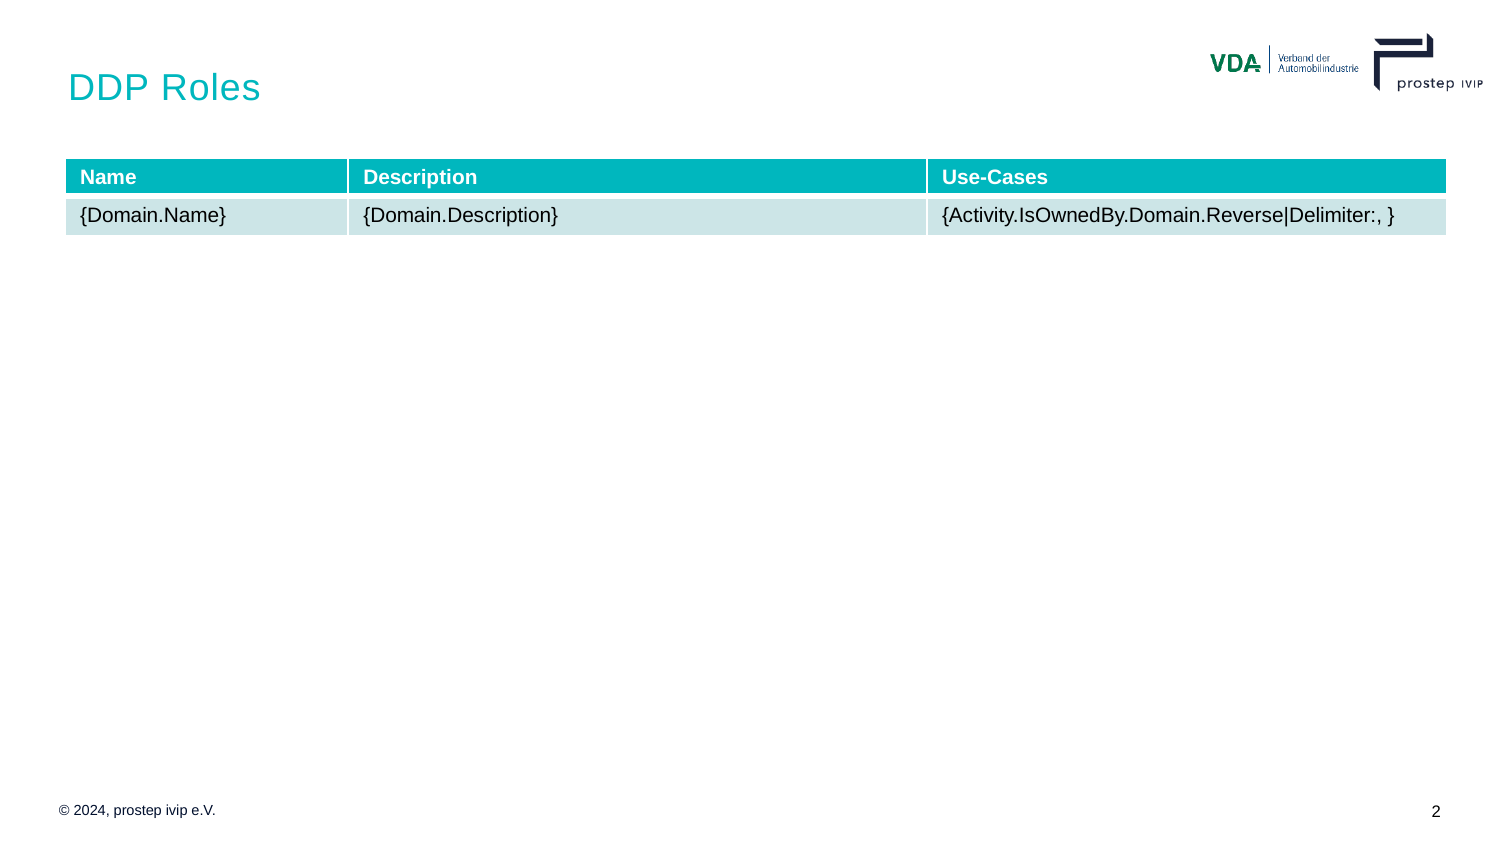

# DDP Roles
| Name | Description | Use-Cases |
| --- | --- | --- |
| {Domain.Name} | {Domain.Description} | {Activity.IsOwnedBy.Domain.Reverse|Delimiter:, } |